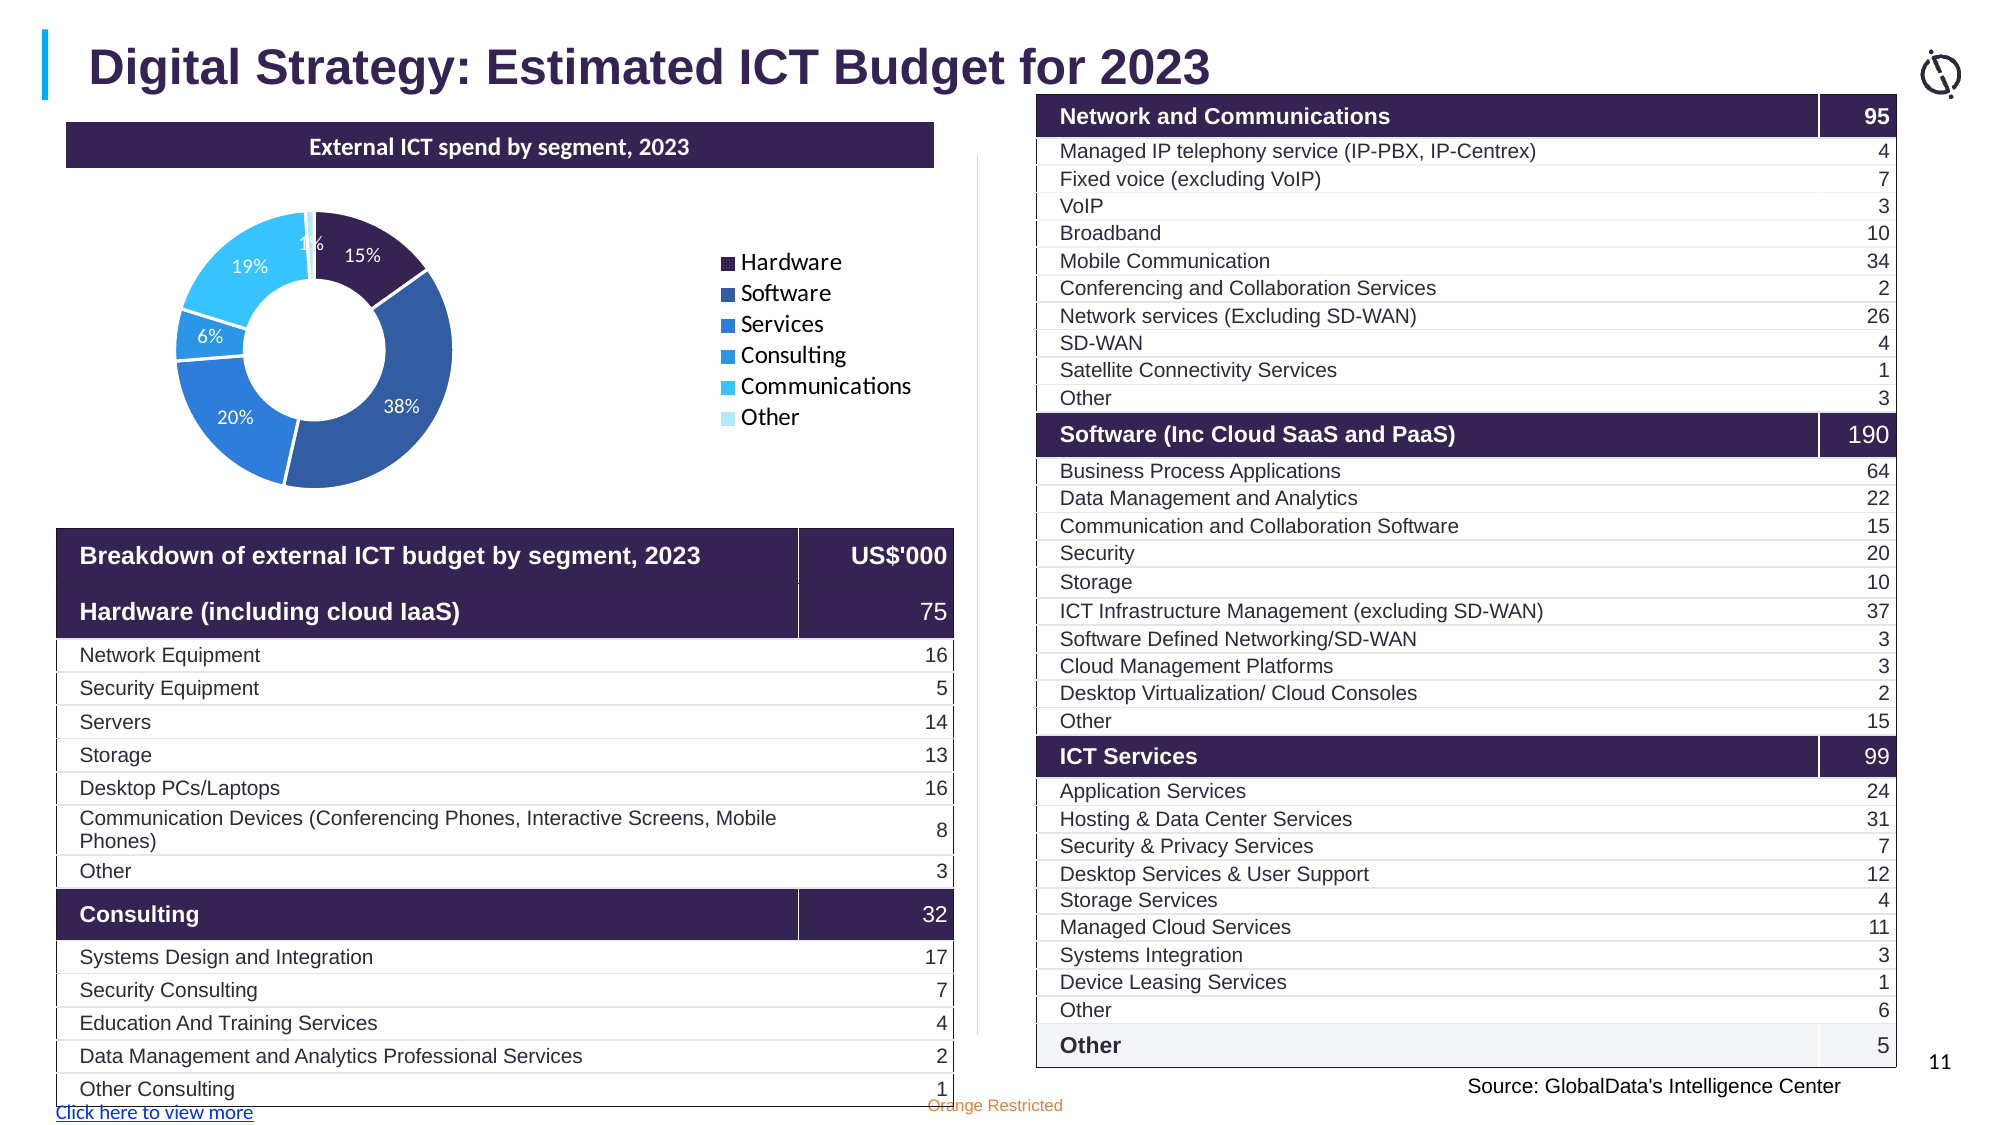

Digital Strategy: Estimated ICT Budget for 2023
| Network and Communications | 95 |
| --- | --- |
| Managed IP telephony service (IP-PBX, IP-Centrex) | 4 |
| Fixed voice (excluding VoIP) | 7 |
| VoIP | 3 |
| Broadband | 10 |
| Mobile Communication | 34 |
| Conferencing and Collaboration Services | 2 |
| Network services (Excluding SD-WAN) | 26 |
| SD-WAN | 4 |
| Satellite Connectivity Services | 1 |
| Other | 3 |
| Software (Inc Cloud SaaS and PaaS) | 190 |
| Business Process Applications | 64 |
| Data Management and Analytics | 22 |
| Communication and Collaboration Software | 15 |
| Security | 20 |
| Storage | 10 |
| ICT Infrastructure Management (excluding SD-WAN) | 37 |
| Software Defined Networking/SD-WAN | 3 |
| Cloud Management Platforms | 3 |
| Desktop Virtualization/ Cloud Consoles | 2 |
| Other | 15 |
| ICT Services | 99 |
| Application Services | 24 |
| Hosting & Data Center Services | 31 |
| Security & Privacy Services | 7 |
| Desktop Services & User Support | 12 |
| Storage Services | 4 |
| Managed Cloud Services | 11 |
| Systems Integration | 3 |
| Device Leasing Services | 1 |
| Other | 6 |
| Other | 5 |
External ICT spend by segment, 2023

### Chart

| Category |   |
|---|---|
| Hardware | 15.0 |
| Software | 38.0 |
| Services | 20.0 |
| Consulting | 6.0 |
| Communications | 19.0 |
| Other | 1.0 |
| Breakdown of external ICT budget by segment, 2023 | US$'000 |
| --- | --- |
| Hardware (including cloud IaaS) | 75 |
| Network Equipment | 16 |
| Security Equipment | 5 |
| Servers | 14 |
| Storage | 13 |
| Desktop PCs/Laptops | 16 |
| Communication Devices (Conferencing Phones, Interactive Screens, Mobile Phones) | 8 |
| Other | 3 |
| Consulting | 32 |
| Systems Design and Integration | 17 |
| Security Consulting | 7 |
| Education And Training Services | 4 |
| Data Management and Analytics Professional Services | 2 |
| Other Consulting | 1 |
Click here to view more